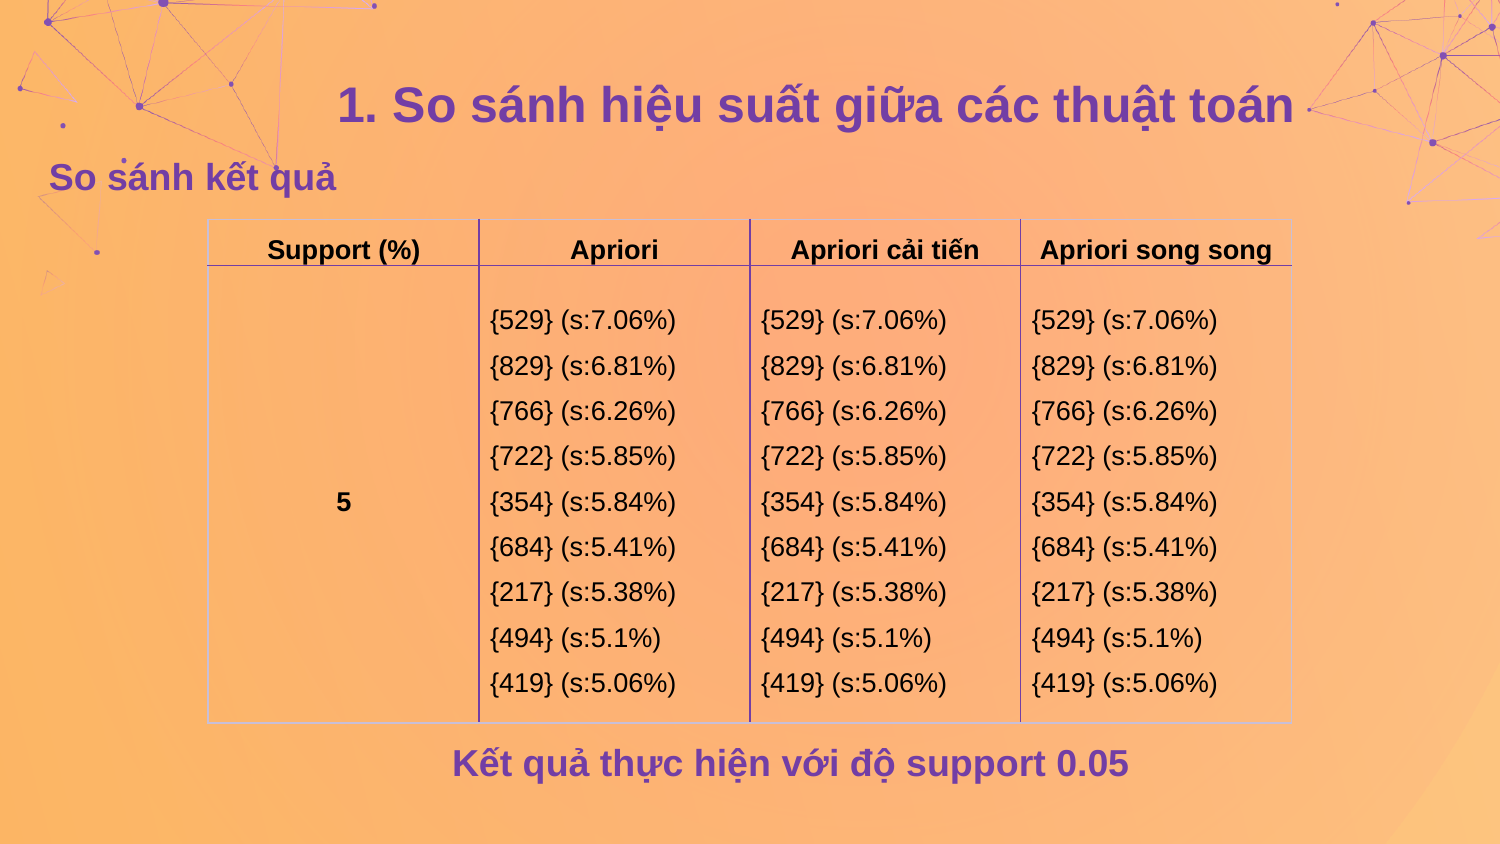

# 1. So sánh hiệu suất giữa các thuật toán
So sánh kết quả
| Support (%) | Apriori | Apriori cải tiến | Apriori song song |
| --- | --- | --- | --- |
| 5 | {529} (s:7.06%) {829} (s:6.81%) {766} (s:6.26%) {722} (s:5.85%) {354} (s:5.84%) {684} (s:5.41%) {217} (s:5.38%) {494} (s:5.1%) {419} (s:5.06%) | {529} (s:7.06%) {829} (s:6.81%) {766} (s:6.26%) {722} (s:5.85%) {354} (s:5.84%) {684} (s:5.41%) {217} (s:5.38%) {494} (s:5.1%) {419} (s:5.06%) | {529} (s:7.06%) {829} (s:6.81%) {766} (s:6.26%) {722} (s:5.85%) {354} (s:5.84%) {684} (s:5.41%) {217} (s:5.38%) {494} (s:5.1%) {419} (s:5.06%) |
Kết quả thực hiện với độ support 0.05